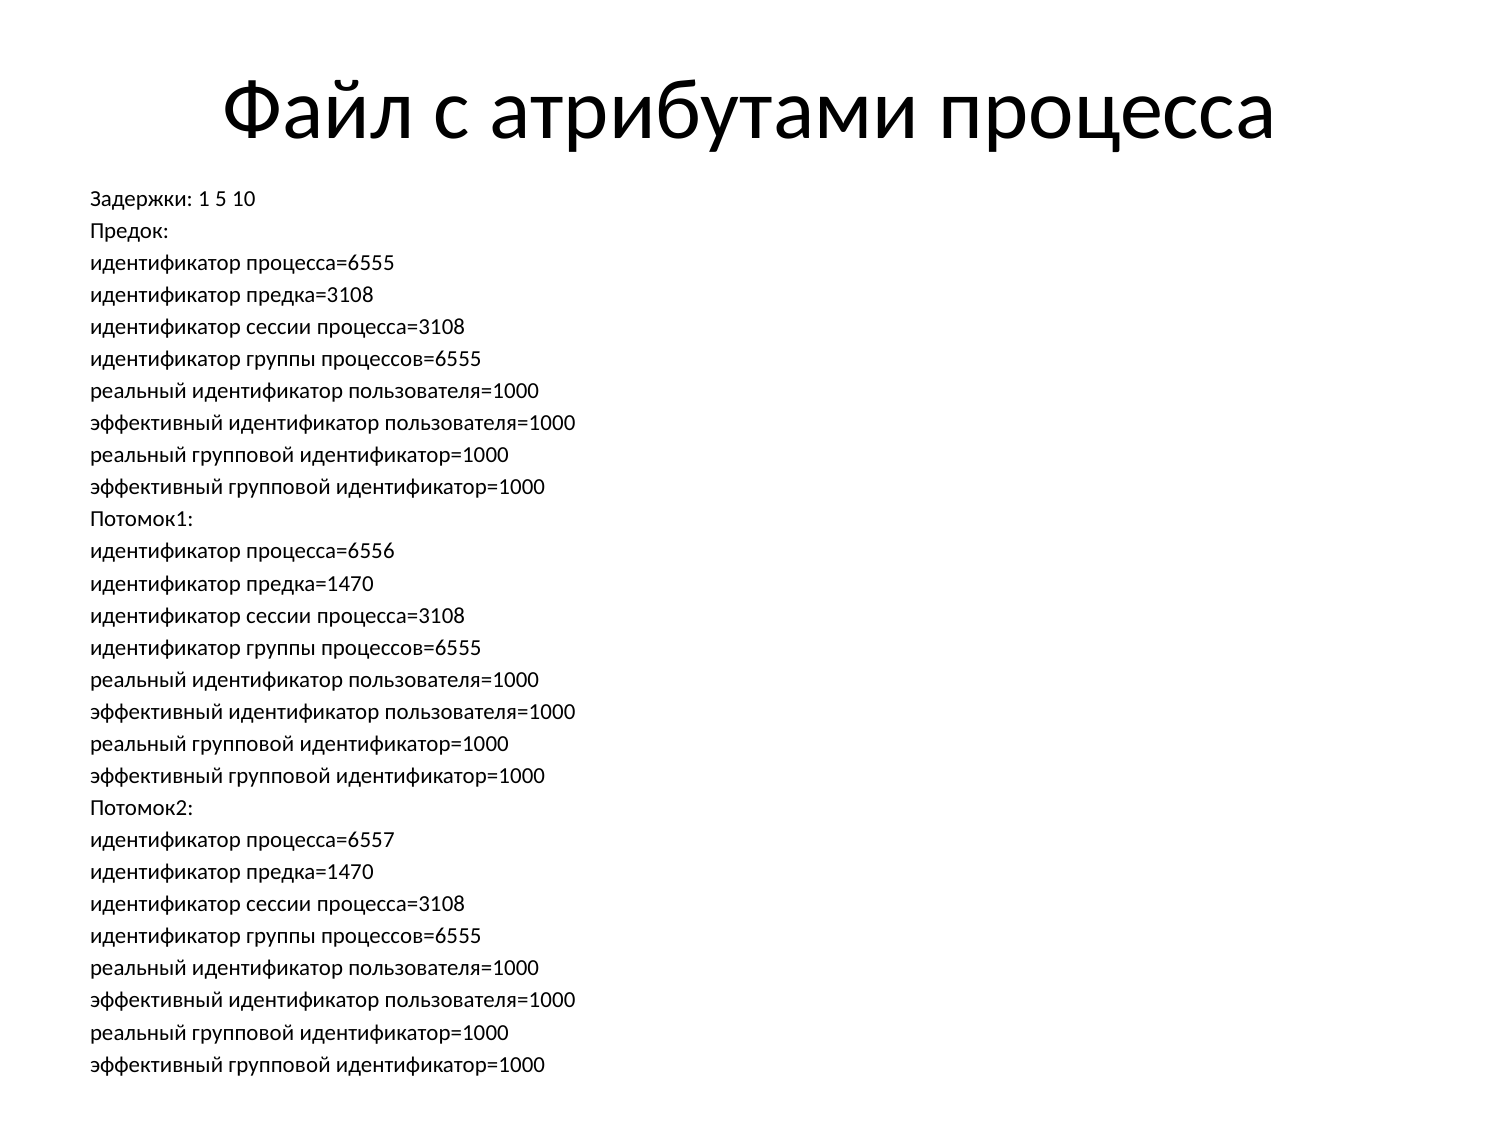

# Файл с атрибутами процесса
Задержки: 1 5 10
Предок:
идентификатор процесса=6555
идентификатор предка=3108
идентификатор сессии процесса=3108
идентификатор группы процессов=6555
реальный идентификатор пользователя=1000
эффективный идентификатор пользователя=1000
реальный групповой идентификатор=1000
эффективный групповой идентификатор=1000
Потомок1:
идентификатор процесса=6556
идентификатор предка=1470
идентификатор сессии процесса=3108
идентификатор группы процессов=6555
реальный идентификатор пользователя=1000
эффективный идентификатор пользователя=1000
реальный групповой идентификатор=1000
эффективный групповой идентификатор=1000
Потомок2:
идентификатор процесса=6557
идентификатор предка=1470
идентификатор сессии процесса=3108
идентификатор группы процессов=6555
реальный идентификатор пользователя=1000
эффективный идентификатор пользователя=1000
реальный групповой идентификатор=1000
эффективный групповой идентификатор=1000